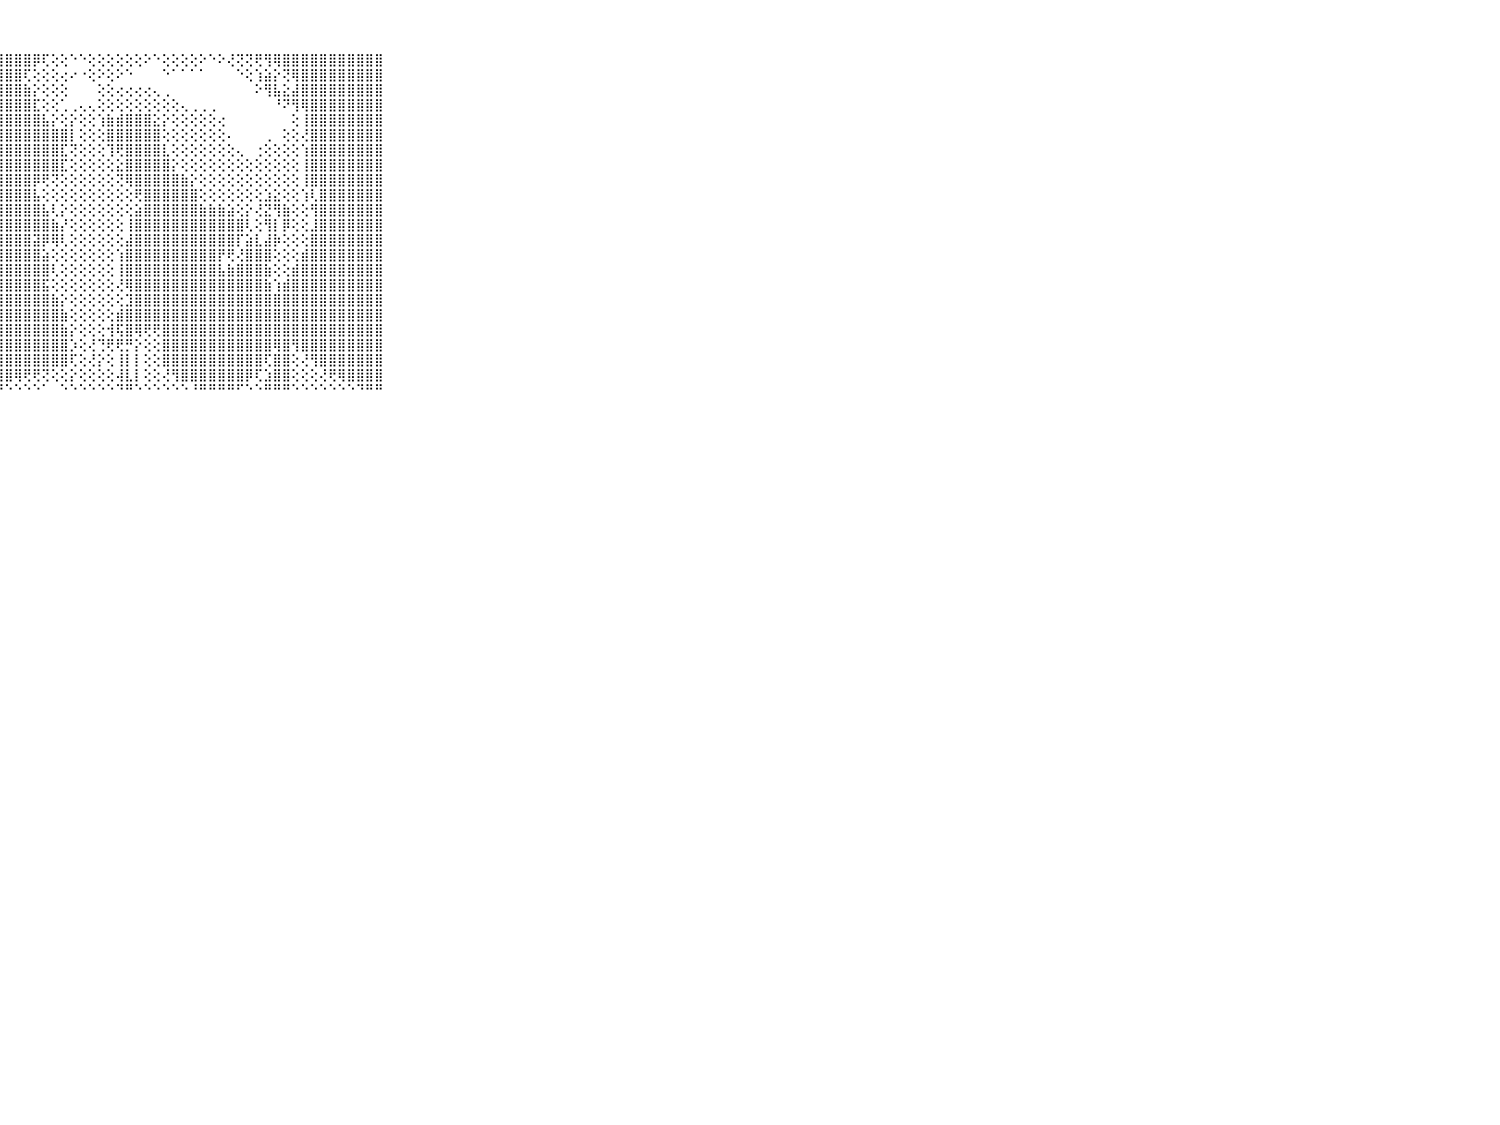

⠀⠀⠀⠀⠀⠀⠀⠀⠀⠀⠀⣿⣿⣿⣿⣿⣿⣿⣿⣿⣿⣿⣿⣿⣿⣿⣿⣿⣿⣿⣿⡿⢏⢕⢕⠑⠑⢕⢕⢕⢕⢕⢕⠕⠑⢕⢕⢕⢕⠕⠑⠕⢜⢝⢝⢟⢻⢿⣿⣿⣿⣿⣿⣿⣿⣿⣿⣿⣿⠀⠀⠀⠀⠀⠀⠀⠀⠀⠀⠀⠀
⠀⠀⠀⠀⠀⠀⠀⠀⠀⠀⠀⣿⣿⣿⣿⣿⣿⣿⣿⣿⣿⣿⣿⣿⣿⣿⣿⣿⣿⣿⢏⢕⢕⢕⢔⠔⠐⢕⠕⢕⠕⠑⠀⠀⠀⠑⠁⠁⠁⠁⠀⠀⠀⠑⢕⢱⣵⡕⢝⢿⣿⣿⣿⣿⣿⣿⣿⣿⣿⠀⠀⠀⠀⠀⠀⠀⠀⠀⠀⠀⠀
⠀⠀⠀⠀⠀⠀⠀⠀⠀⠀⠀⣿⣿⣿⣿⣿⣿⣿⣿⣿⣿⣿⣿⣿⣿⣿⣿⣿⣿⣿⣷⡕⢕⢕⢕⠀⠀⠀⢕⢕⢔⢔⢔⢔⢄⢀⠀⠀⠀⠀⠀⠀⠀⠀⠀⠕⢻⣧⣕⣼⣿⣿⣿⣿⣿⣿⣿⣿⣿⠀⠀⠀⠀⠀⠀⠀⠀⠀⠀⠀⠀
⠀⠀⠀⠀⠀⠀⠀⠀⠀⠀⠀⣿⣿⣿⣿⣿⣿⣿⣿⣿⣿⣿⣿⣿⣿⣿⣿⣿⣿⣿⣿⣏⢕⢕⢁⢀⢄⢄⢕⢕⢕⢕⢕⢕⢕⢕⢕⢄⢀⢀⢀⠀⠀⠀⠀⠀⠀⠘⠝⢻⢿⣿⣿⣿⣿⣿⣿⣿⣿⠀⠀⠀⠀⠀⠀⠀⠀⠀⠀⠀⠀
⠀⠀⠀⠀⠀⠀⠀⠀⠀⠀⠀⣿⣿⣿⣿⣿⣿⣿⣿⣿⣿⣿⣿⣿⣿⣿⣿⣿⣿⣿⣿⣿⣧⡕⢕⡕⢕⢕⢱⣷⣾⣿⣿⣿⣕⡕⢕⢕⢕⢕⢕⢔⠀⠀⠀⠀⠀⠀⠀⢕⢸⣿⣿⣿⣿⣿⣿⣿⣿⠀⠀⠀⠀⠀⠀⠀⠀⠀⠀⠀⠀
⠀⠀⠀⠀⠀⠀⠀⠀⠀⠀⠀⣿⣿⣿⣿⣿⣿⣿⣿⣿⣿⣿⣿⣿⣿⣿⣿⣿⣿⣿⣿⣿⣿⣿⣿⡇⢕⢕⢕⣿⣿⣿⣿⣿⣿⢕⢕⢕⢕⢕⢕⢕⠄⠀⠀⠀⢀⠀⢕⢕⢜⣿⣿⣿⣿⣿⣿⣿⣿⠀⠀⠀⠀⠀⠀⠀⠀⠀⠀⠀⠀
⠀⠀⠀⠀⠀⠀⠀⠀⠀⠀⠀⣿⣿⣿⣿⣿⣿⣿⣿⣿⣿⣿⣿⣿⣿⣿⣿⣿⣿⣿⣿⣿⣿⣿⣏⢝⢕⢕⢕⢹⢟⣿⣿⣿⣿⣇⢕⢕⢕⢕⢕⢕⢕⢄⠀⢐⢕⢕⢕⢕⢱⣿⣿⣿⣿⣿⣿⣿⣿⠀⠀⠀⠀⠀⠀⠀⠀⠀⠀⠀⠀
⠀⠀⠀⠀⠀⠀⠀⠀⠀⠀⠀⣿⣿⣿⣿⣿⣿⣿⣿⣿⣿⣿⣿⣿⣿⣿⣿⣿⣿⣿⣿⣿⣿⣿⣏⢕⢕⢕⢕⢕⣕⣿⣿⣿⣿⣿⡕⢕⢕⢕⢕⢕⢕⢕⢕⢕⢕⢕⢕⢕⢸⣿⣿⣿⣿⣿⣿⣿⣿⠀⠀⠀⠀⠀⠀⠀⠀⠀⠀⠀⠀
⠀⠀⠀⠀⠀⠀⠀⠀⠀⠀⠀⣿⣿⣿⣿⣿⣿⣿⣿⣿⣿⣿⣿⣿⣿⣿⣿⣿⣿⣿⣿⡿⢟⢝⢕⢕⢕⢕⢕⢕⢝⢿⣿⣿⣿⣿⣿⣷⡕⢕⢕⢕⢕⢕⢕⢕⢕⢕⢕⢕⢸⣿⣿⣿⣿⣿⣿⣿⣿⠀⠀⠀⠀⠀⠀⠀⠀⠀⠀⠀⠀
⠀⠀⠀⠀⠀⠀⠀⠀⠀⠀⠀⣿⣿⣿⣿⣿⣿⣿⣿⣿⣿⣿⣿⣿⣿⣿⣿⣿⣿⣿⣿⣧⢕⢕⢕⢕⢕⢕⢕⢕⢕⢕⢟⣿⣿⣿⣿⣿⣿⢕⢕⢕⢕⢕⢕⢕⣱⣕⢕⢕⢱⢇⣿⣿⣿⣿⣿⣿⣿⠀⠀⠀⠀⠀⠀⠀⠀⠀⠀⠀⠀
⠀⠀⠀⠀⠀⠀⠀⠀⠀⠀⠀⣿⣿⣿⣿⣿⣿⣿⣿⣿⣿⣿⣿⣿⣿⣿⣿⣿⣿⣿⣿⣿⣧⢇⡕⢕⢕⢕⢕⢕⢕⢕⣵⣿⣿⣿⣿⣿⣿⣷⣷⣷⣵⢕⡕⢜⣝⢻⣷⢕⢕⢻⣿⣿⣿⣿⣿⣿⣿⠀⠀⠀⠀⠀⠀⠀⠀⠀⠀⠀⠀
⠀⠀⠀⠀⠀⠀⠀⠀⠀⠀⠀⣿⣿⣿⣿⣿⣿⣿⣿⣿⣿⣿⣿⣿⣿⣿⣿⣿⣿⣿⣿⣿⣿⣷⡜⢕⢕⢕⢕⢕⢕⢸⣿⣿⣿⣿⣿⣿⣿⣿⣿⣿⣿⣿⢇⢕⢻⡇⡿⢕⢕⣸⣿⣿⣿⣿⣿⣿⣿⠀⠀⠀⠀⠀⠀⠀⠀⠀⠀⠀⠀
⠀⠀⠀⠀⠀⠀⠀⠀⠀⠀⠀⣿⣿⣿⣿⣿⣿⣿⣿⣿⣿⣿⣿⣿⣿⣿⣿⣿⣿⣿⣿⣽⡿⢿⢇⢕⢕⢕⢕⢕⢕⣼⣿⣿⣿⣿⣿⣿⣿⣿⣿⣿⣿⡏⣵⣇⣼⡷⢕⢕⢕⣿⣿⣿⣿⣿⣿⣿⣿⠀⠀⠀⠀⠀⠀⠀⠀⠀⠀⠀⠀
⠀⠀⠀⠀⠀⠀⠀⠀⠀⠀⠀⣿⣿⣿⣿⣿⣿⣿⣿⣿⣿⣿⣿⣿⣿⣿⣿⣿⣿⣿⣿⣿⣵⢕⢕⢕⢕⢕⢕⢕⢱⣿⣿⣿⣿⣿⣿⣿⣿⣿⣿⡟⢟⢜⣿⣿⣿⢕⢕⢕⣾⣿⣿⣿⣿⣿⣿⣿⣿⠀⠀⠀⠀⠀⠀⠀⠀⠀⠀⠀⠀
⠀⠀⠀⠀⠀⠀⠀⠀⠀⠀⠀⣿⣿⣿⣿⣿⣿⣿⣿⣿⣿⣿⣿⣿⣿⣿⣿⣿⣿⣿⣿⣿⣿⢇⢕⢕⢕⢕⢕⢕⢸⣿⣿⣿⣿⣿⣿⣿⣿⣿⣿⣧⣷⣿⣿⣿⣷⢕⢕⣾⣿⣿⣿⣿⣿⣿⣿⣿⣿⠀⠀⠀⠀⠀⠀⠀⠀⠀⠀⠀⠀
⠀⠀⠀⠀⠀⠀⠀⠀⠀⠀⠀⣿⣿⣿⣿⣿⣿⣿⣿⣿⣿⣿⣿⣿⣿⣿⣿⣿⣿⣿⣿⣿⣯⢕⢕⢕⢕⢕⢕⢕⢜⢿⣿⣿⣿⣿⣿⣿⣿⣿⣿⣿⣿⣿⣿⣿⣷⢱⣾⣿⣿⣿⣿⣿⣿⣿⣿⣿⣿⠀⠀⠀⠀⠀⠀⠀⠀⠀⠀⠀⠀
⠀⠀⠀⠀⠀⠀⠀⠀⠀⠀⠀⣿⣿⣿⣿⣿⣿⣿⣿⣿⣿⣿⣿⣿⣿⣿⣿⣿⣿⣿⣿⣿⣿⣷⡕⢕⢕⢕⢕⢕⢕⣹⣿⣿⣿⣿⣿⣿⣿⣿⣿⣿⣿⣿⣿⣿⣿⣿⣿⣿⣿⣿⣿⣿⣿⣿⣿⣿⣿⠀⠀⠀⠀⠀⠀⠀⠀⠀⠀⠀⠀
⠀⠀⠀⠀⠀⠀⠀⠀⠀⠀⠀⣿⣿⣿⣿⣿⣿⣿⣿⣿⣿⣿⣿⣿⣿⣿⣿⣿⣿⣿⣿⣿⣿⣿⣷⢕⢕⢕⢕⢕⣾⣿⣿⣿⣿⣿⣿⣿⣿⣿⣿⣿⣿⣿⣿⣿⣿⣿⣿⣿⣿⣿⣿⣿⣿⣿⣿⣿⣿⠀⠀⠀⠀⠀⠀⠀⠀⠀⠀⠀⠀
⠀⠀⠀⠀⠀⠀⠀⠀⠀⠀⠀⣿⣿⣿⣿⣿⣿⣿⣿⣿⣿⣿⣿⣿⣿⣿⣿⣿⣿⣿⣿⣿⣿⣿⣷⡕⢕⢕⢕⢺⢯⣿⢿⢟⢟⣿⣿⣿⣿⣿⣿⣿⣿⣿⣿⣿⣿⣿⣿⣿⣿⣿⣿⣿⣿⣿⣿⣿⣿⠀⠀⠀⠀⠀⠀⠀⠀⠀⠀⠀⠀
⠀⠀⠀⠀⠀⠀⠀⠀⠀⠀⠀⣿⣿⣿⣿⣿⣿⣿⣿⣿⣿⣿⣿⣿⣿⣿⣿⣿⣿⣿⣿⣿⣿⣿⣿⡱⢕⢜⢙⢟⢟⡛⡕⢕⢕⣿⣿⣿⣿⣿⣿⣿⣿⣿⣿⣿⣿⢿⣿⢻⣿⣿⣿⣿⣿⣿⣿⣿⣿⠀⠀⠀⠀⠀⠀⠀⠀⠀⠀⠀⠀
⠀⠀⠀⠀⠀⠀⠀⠀⠀⠀⠀⣿⣿⣿⣿⣿⣿⣿⣿⣿⣿⣿⣿⣿⣿⣿⣿⣿⣿⣿⣿⣿⣿⣿⣿⢏⢕⢜⡕⢕⢸⡇⡇⢕⢕⣿⣿⣿⣿⣿⣿⣿⣿⣿⣿⣿⢏⣿⣿⢕⢜⢻⣿⣿⣿⣿⣿⣿⣿⠀⠀⠀⠀⠀⠀⠀⠀⠀⠀⠀⠀
⠀⠀⠀⠀⠀⠀⠀⠀⠀⠀⠀⣿⣿⣿⣿⣿⣿⣿⣿⣿⣿⣿⣿⣿⣿⣿⣿⣿⣿⢿⢟⢟⢝⢕⢕⡕⢕⢕⢕⢕⢼⣇⡇⢕⢕⢜⢻⣿⣿⣿⣿⣿⣿⣿⡿⢏⣱⣿⣿⢕⢕⢕⢜⢟⢿⣿⣿⣿⣿⠀⠀⠀⠀⠀⠀⠀⠀⠀⠀⠀⠀
⠀⠀⠀⠀⠀⠀⠀⠀⠀⠀⠀⠛⠛⠛⠛⠛⠛⠛⠛⠛⠛⠛⠛⠛⠛⠛⠋⠙⠑⠑⠑⠑⠁⠀⠑⠑⠑⠑⠑⠑⠙⠛⠑⠑⠑⠑⠑⠑⠘⠛⠛⠛⠛⠋⠑⠑⠛⠛⠛⠑⠑⠑⠑⠑⠑⠑⠙⠛⠛⠀⠀⠀⠀⠀⠀⠀⠀⠀⠀⠀⠀